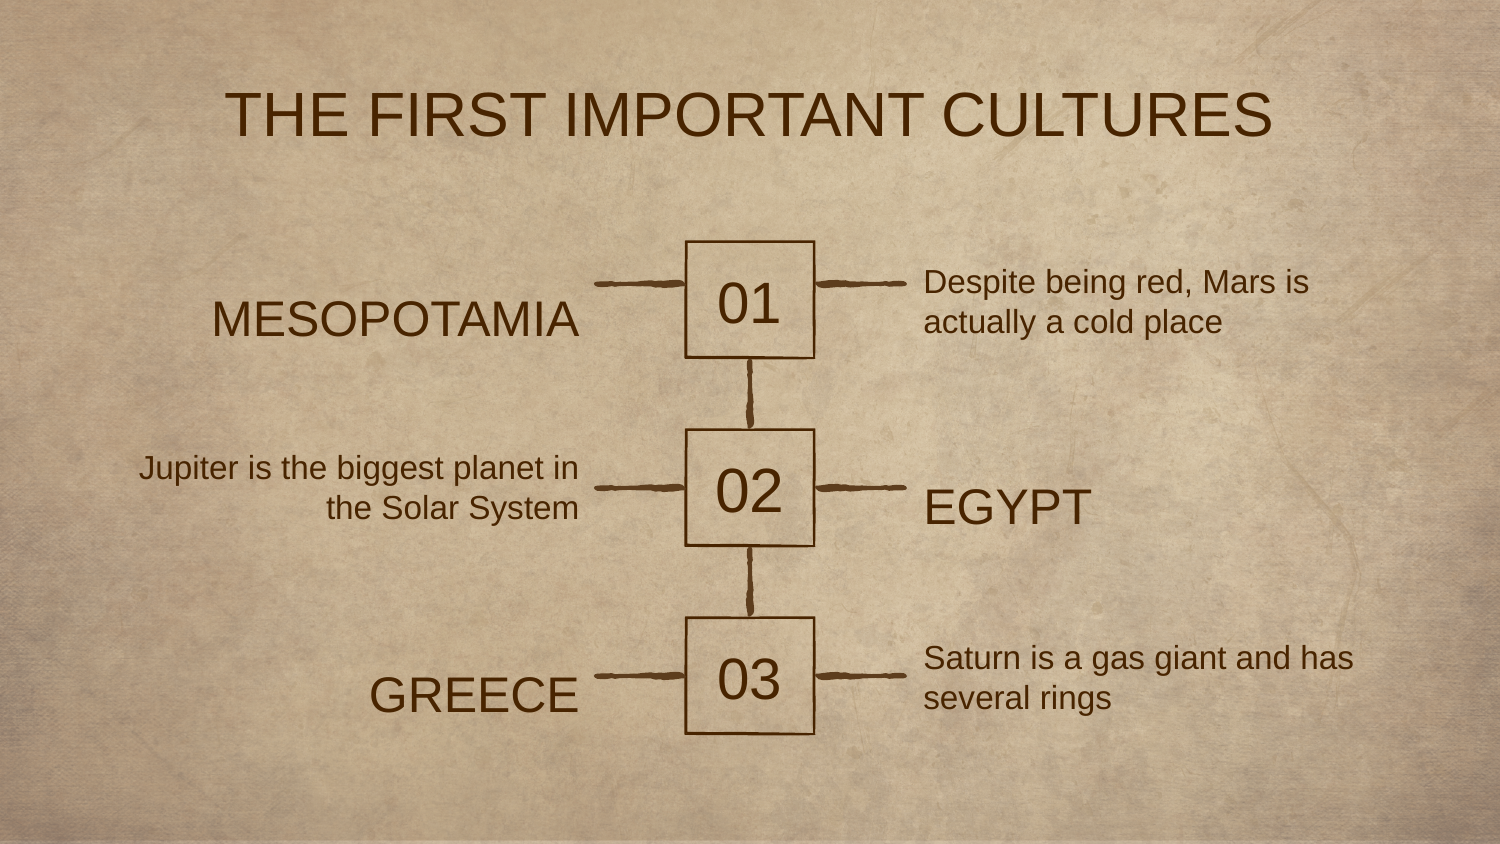

# THE FIRST IMPORTANT CULTURES
01

Despite being red, Mars is actually a cold place
MESOPOTAMIA

02

Jupiter is the biggest planet in the Solar System
EGYPT

03
Saturn is a gas giant and has several rings
GREECE